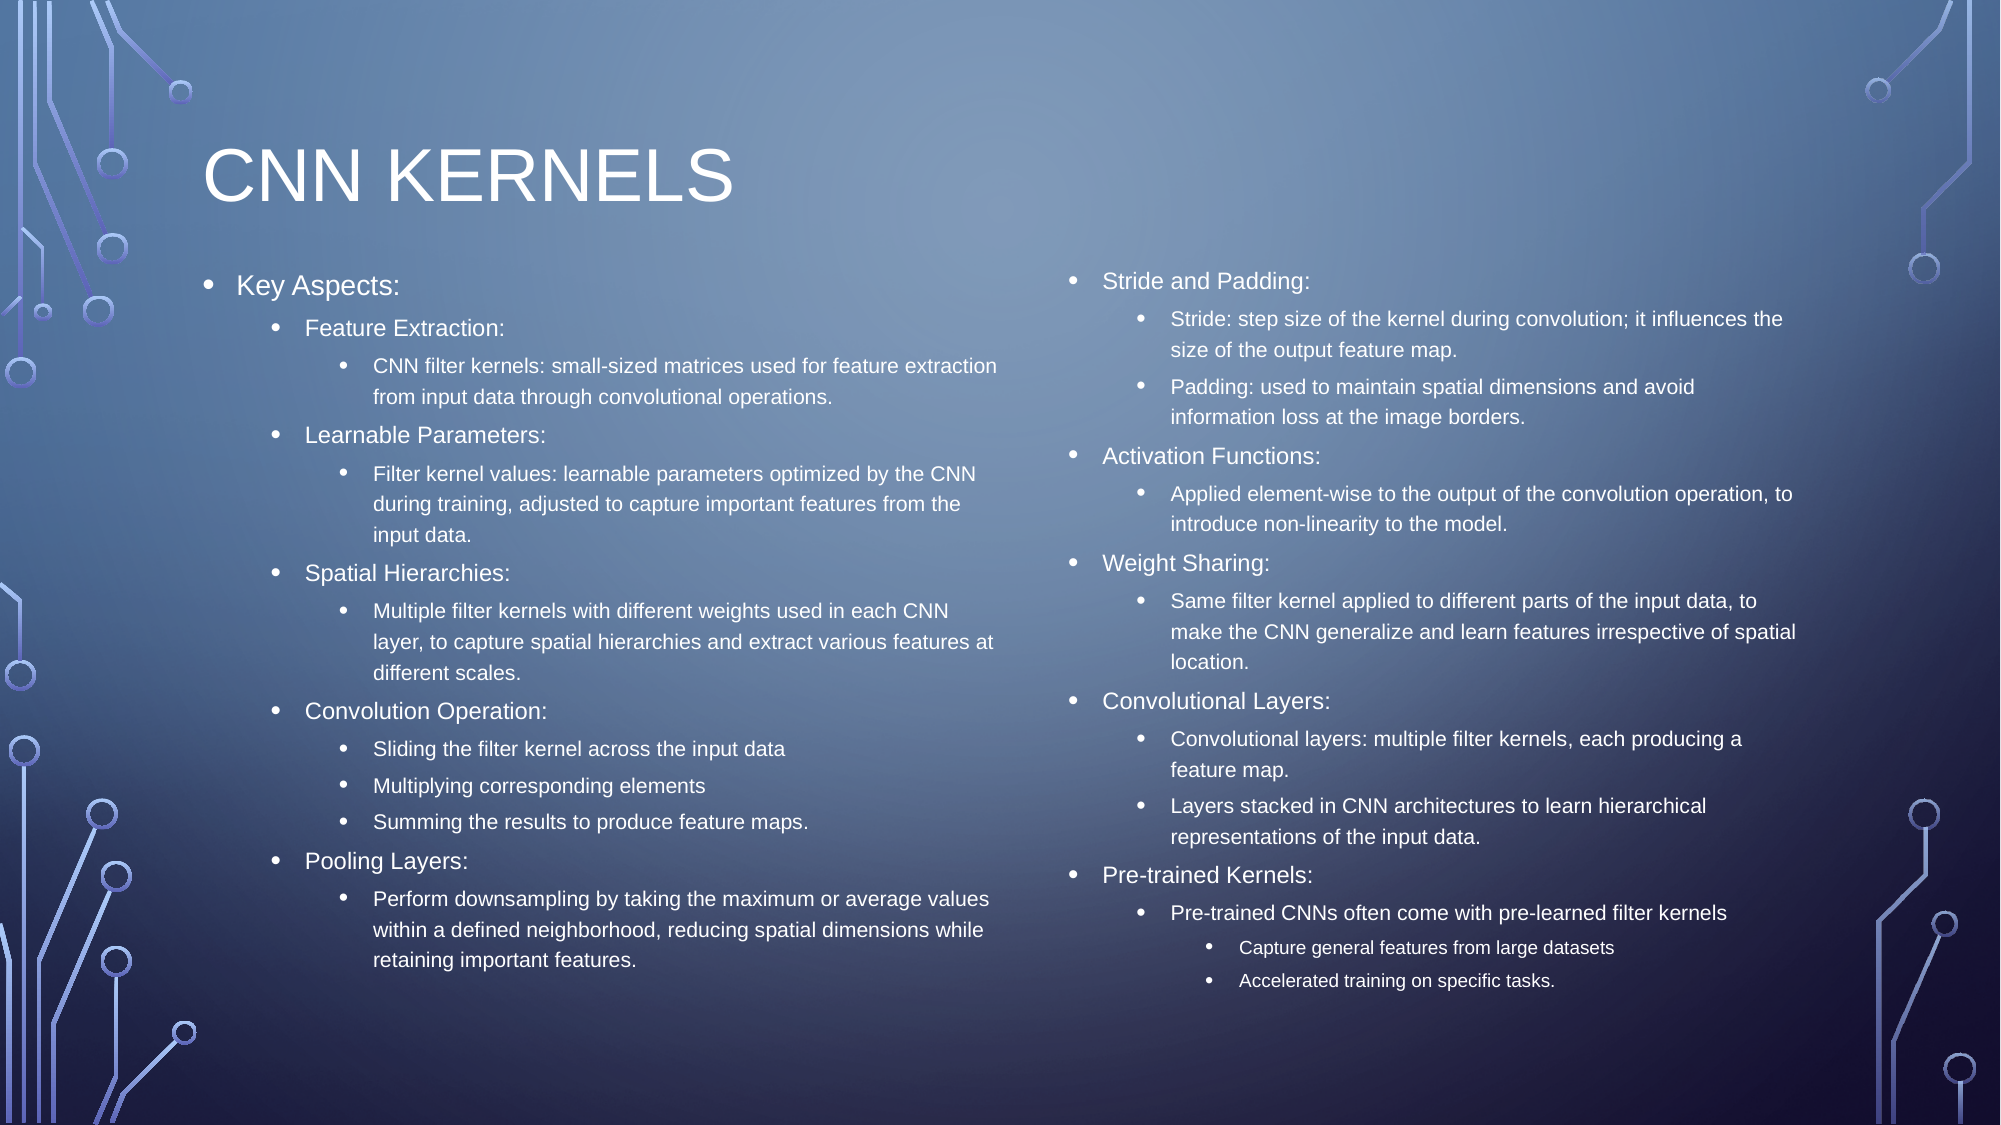

# CNN Kernels
Key Aspects:
Feature Extraction:
CNN filter kernels: small-sized matrices used for feature extraction from input data through convolutional operations.
Learnable Parameters:
Filter kernel values: learnable parameters optimized by the CNN during training, adjusted to capture important features from the input data.
Spatial Hierarchies:
Multiple filter kernels with different weights used in each CNN layer, to capture spatial hierarchies and extract various features at different scales.
Convolution Operation:
Sliding the filter kernel across the input data
Multiplying corresponding elements
Summing the results to produce feature maps.
Pooling Layers:
Perform downsampling by taking the maximum or average values within a defined neighborhood, reducing spatial dimensions while retaining important features.
Stride and Padding:
Stride: step size of the kernel during convolution; it influences the size of the output feature map.
Padding: used to maintain spatial dimensions and avoid information loss at the image borders.
Activation Functions:
Applied element-wise to the output of the convolution operation, to introduce non-linearity to the model.
Weight Sharing:
Same filter kernel applied to different parts of the input data, to make the CNN generalize and learn features irrespective of spatial location.
Convolutional Layers:
Convolutional layers: multiple filter kernels, each producing a feature map.
Layers stacked in CNN architectures to learn hierarchical representations of the input data.
Pre-trained Kernels:
Pre-trained CNNs often come with pre-learned filter kernels
Capture general features from large datasets
Accelerated training on specific tasks.